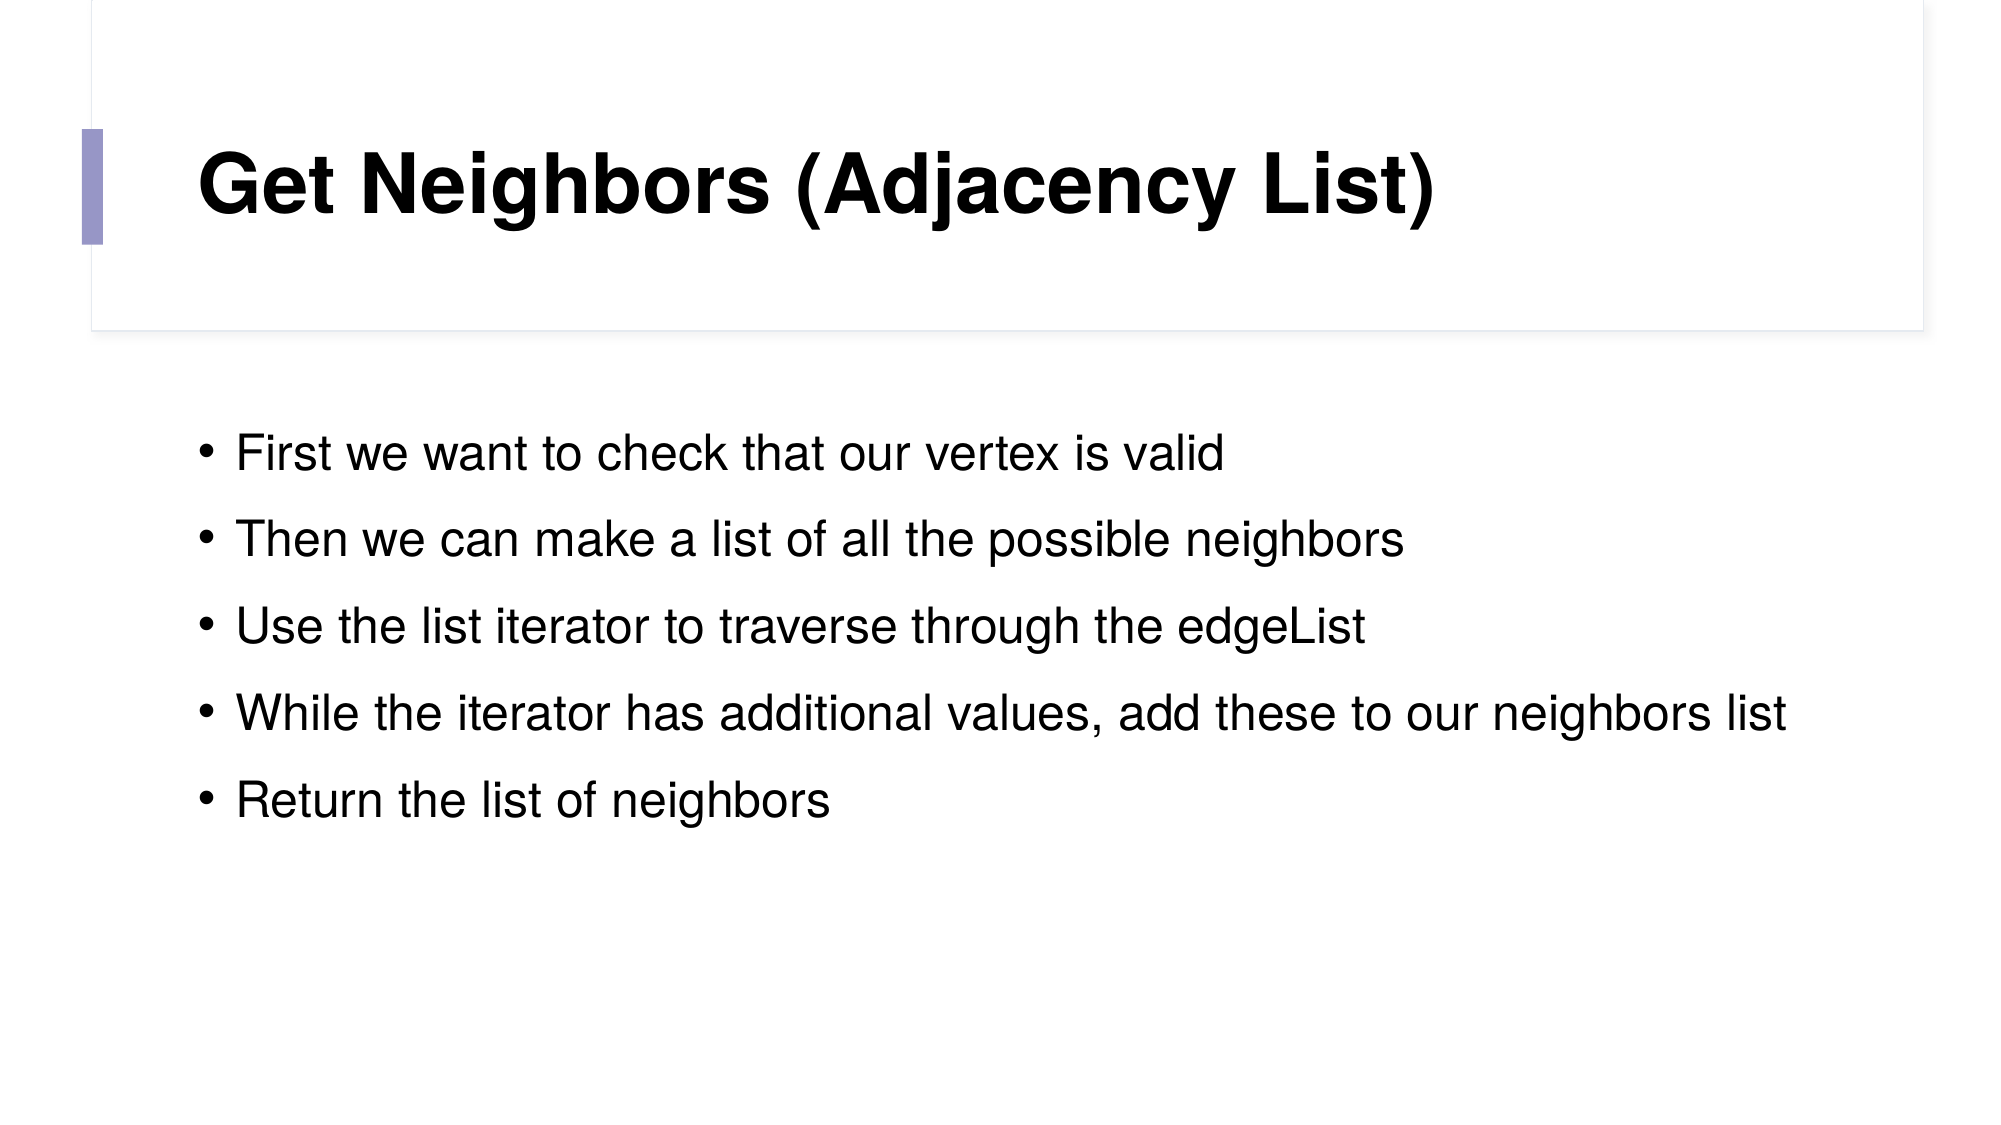

# Get Neighbors (Adjacency List)
First we want to check that our vertex is valid
Then we can make a list of all the possible neighbors
Use the list iterator to traverse through the edgeList
While the iterator has additional values, add these to our neighbors list
Return the list of neighbors